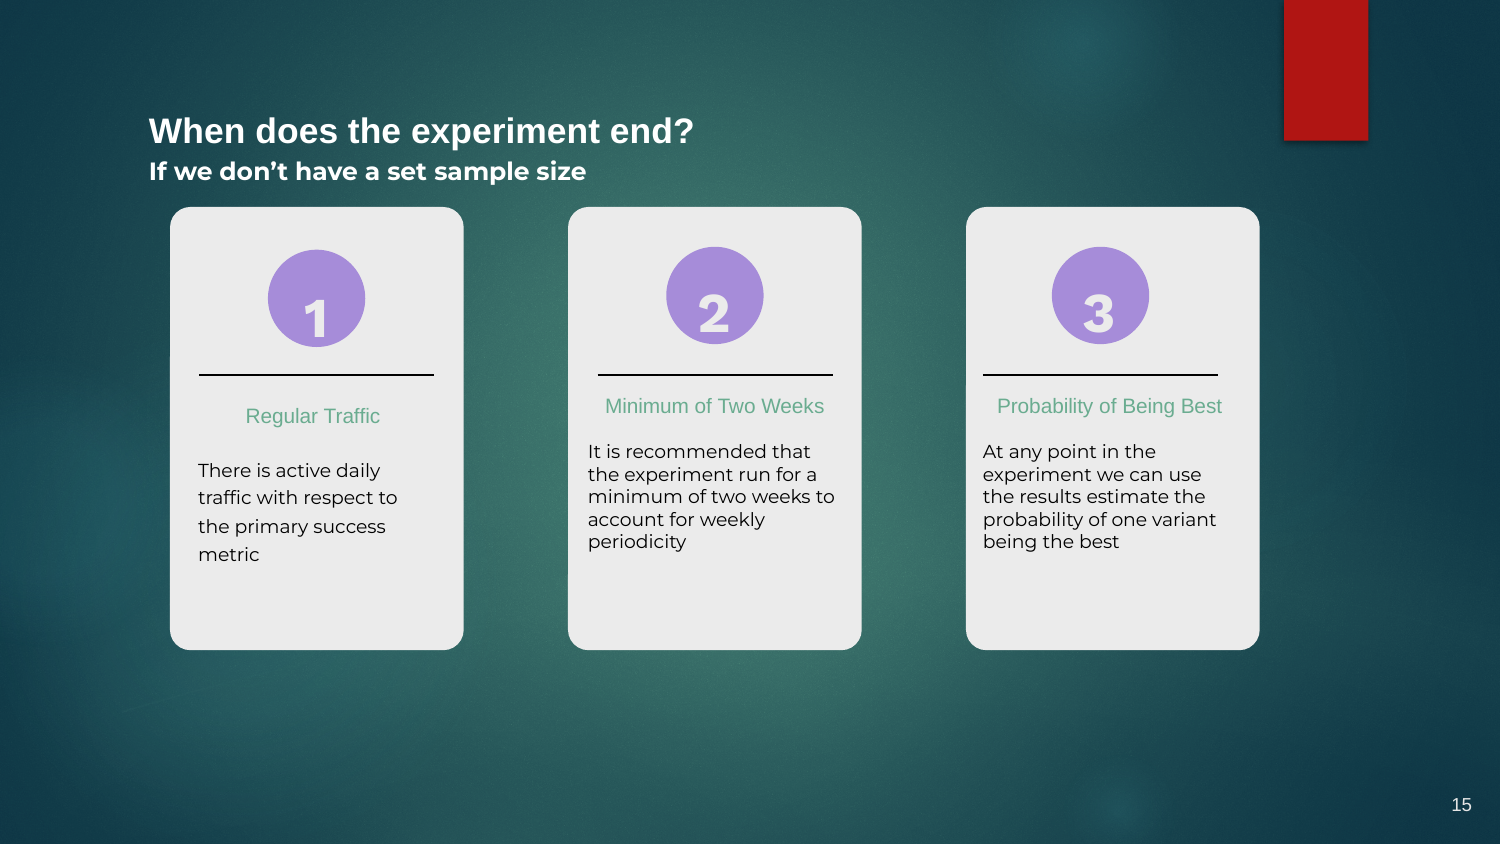

When does the experiment end?
If we don’t have a set sample size

3
2
1

Minimum of Two Weeks
It is recommended that the experiment run for a minimum of two weeks to account for weekly periodicity
Probability of Being Best
At any point in the experiment we can use the results estimate the probability of one variant being the best
Regular Traffic

There is active daily traffic with respect to the primary success metric
15